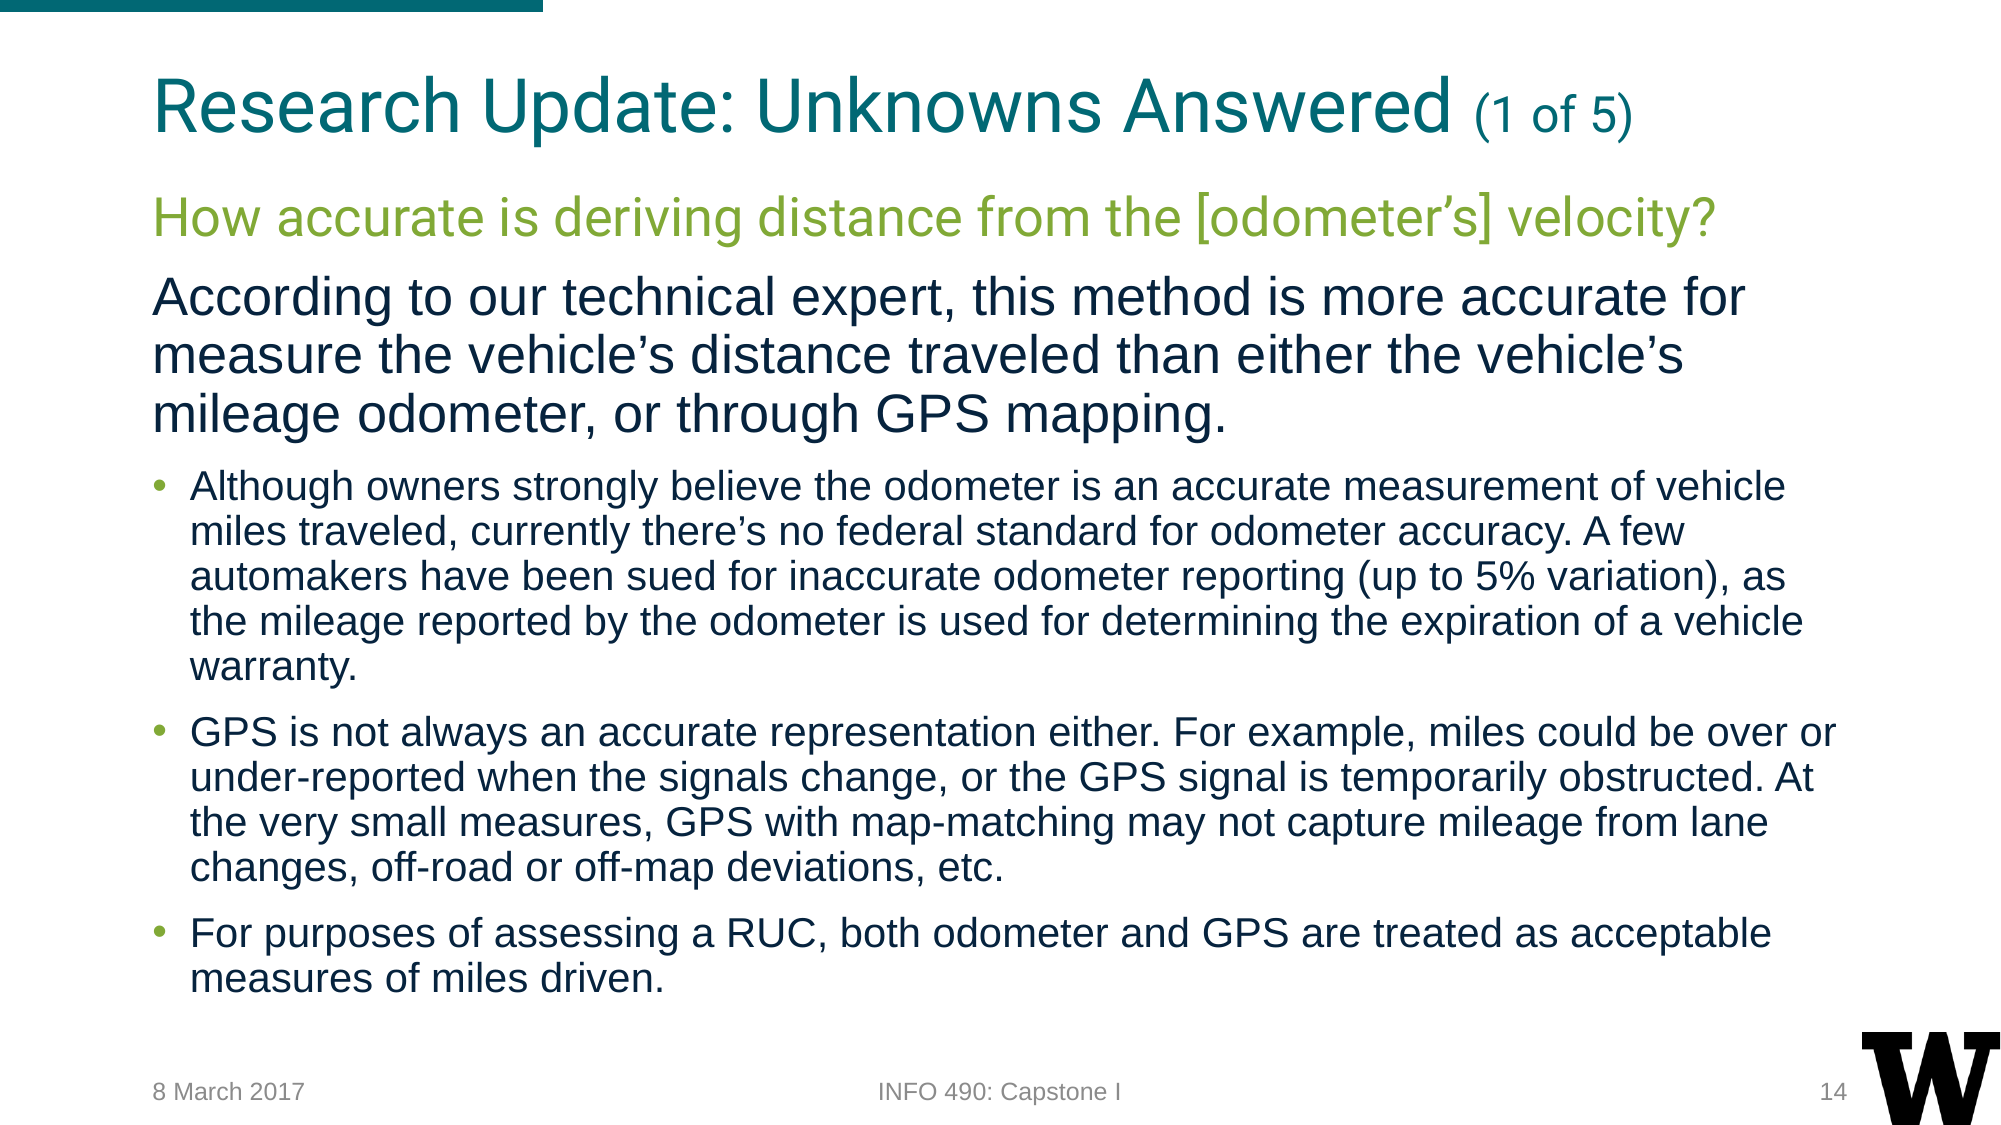

# Research Update: Unknowns Answered (1 of 5)
How accurate is deriving distance from the [odometer’s] velocity?
According to our technical expert, this method is more accurate for measure the vehicle’s distance traveled than either the vehicle’s mileage odometer, or through GPS mapping.
Although owners strongly believe the odometer is an accurate measurement of vehicle miles traveled, currently there’s no federal standard for odometer accuracy. A few automakers have been sued for inaccurate odometer reporting (up to 5% variation), as the mileage reported by the odometer is used for determining the expiration of a vehicle warranty.
GPS is not always an accurate representation either. For example, miles could be over or under-reported when the signals change, or the GPS signal is temporarily obstructed. At the very small measures, GPS with map-matching may not capture mileage from lane changes, off-road or off-map deviations, etc.
For purposes of assessing a RUC, both odometer and GPS are treated as acceptable measures of miles driven.

8 March 2017
INFO 490: Capstone I
14